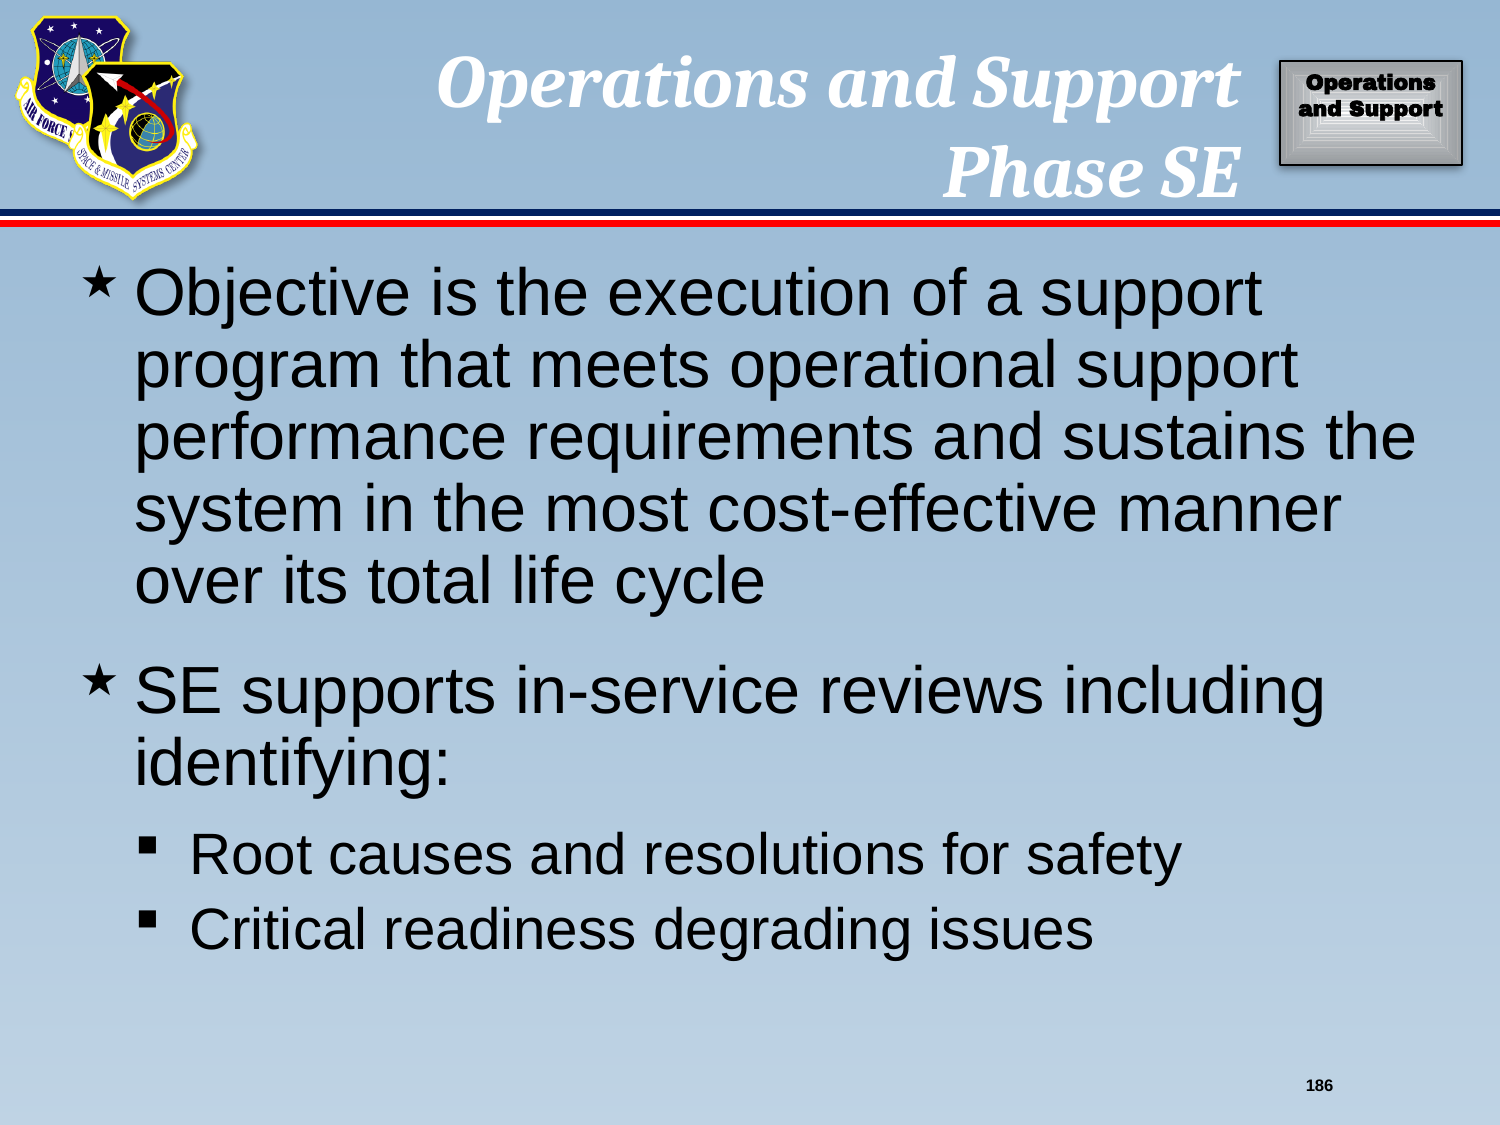

# Operations and Support Phase SE
Operations and Support
Objective is the execution of a support  program that meets operational support performance requirements and sustains the system in the most cost-effective manner over its total life cycle
SE supports in-service reviews including identifying:
Root causes and resolutions for safety
Critical readiness degrading issues
186